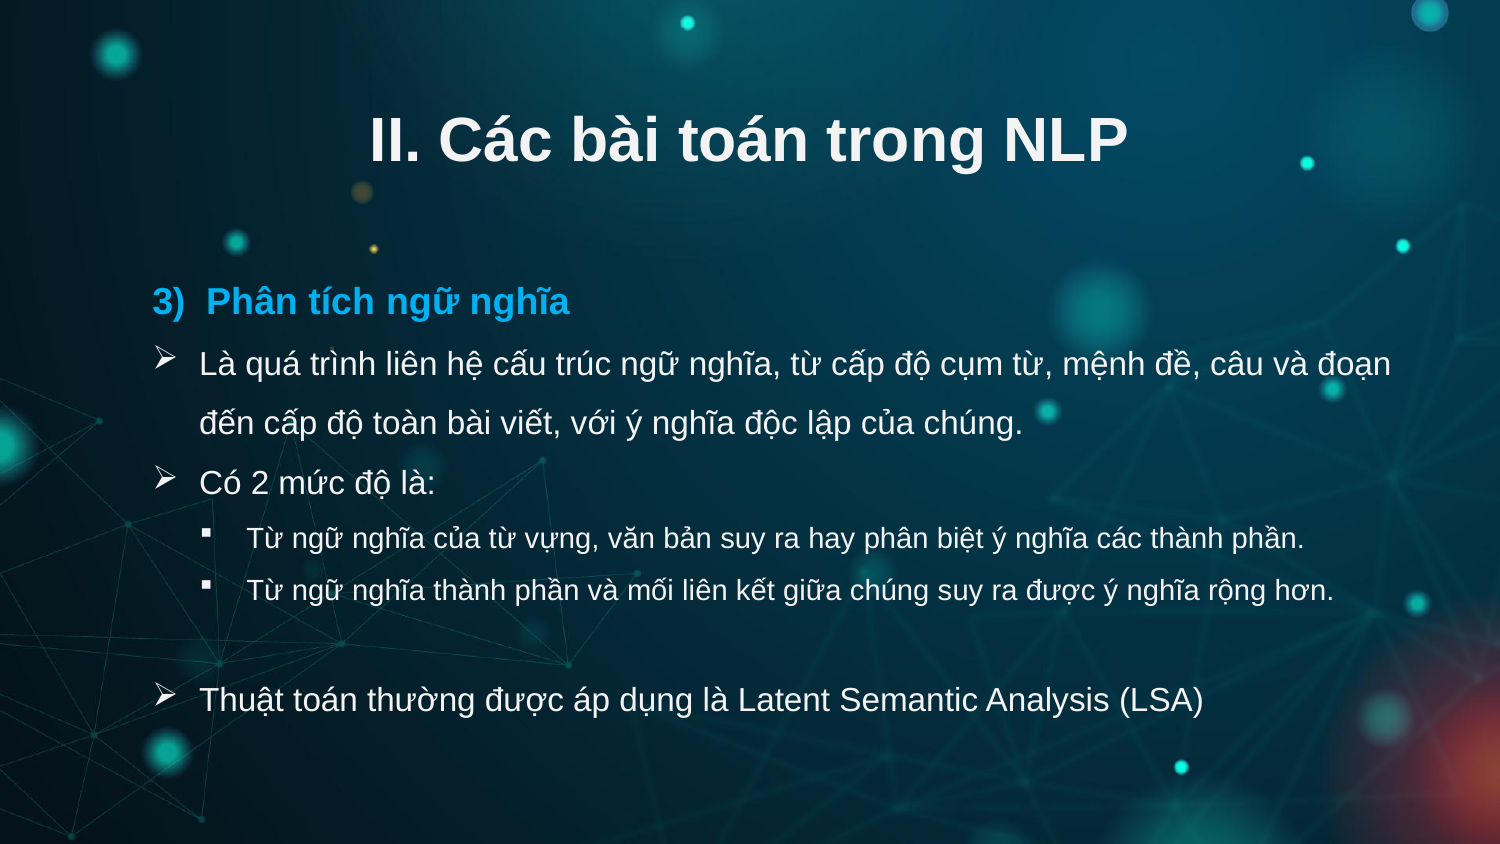

# II. Các bài toán trong NLP
3)  Phân tích ngữ nghĩa
Là quá trình liên hệ cấu trúc ngữ nghĩa, từ cấp độ cụm từ, mệnh đề, câu và đoạn đến cấp độ toàn bài viết, với ý nghĩa độc lập của chúng.
Có 2 mức độ là:
Từ ngữ nghĩa của từ vựng, văn bản suy ra hay phân biệt ý nghĩa các thành phần.
Từ ngữ nghĩa thành phần và mối liên kết giữa chúng suy ra được ý nghĩa rộng hơn.

Thuật toán thường được áp dụng là Latent Semantic Analysis (LSA)